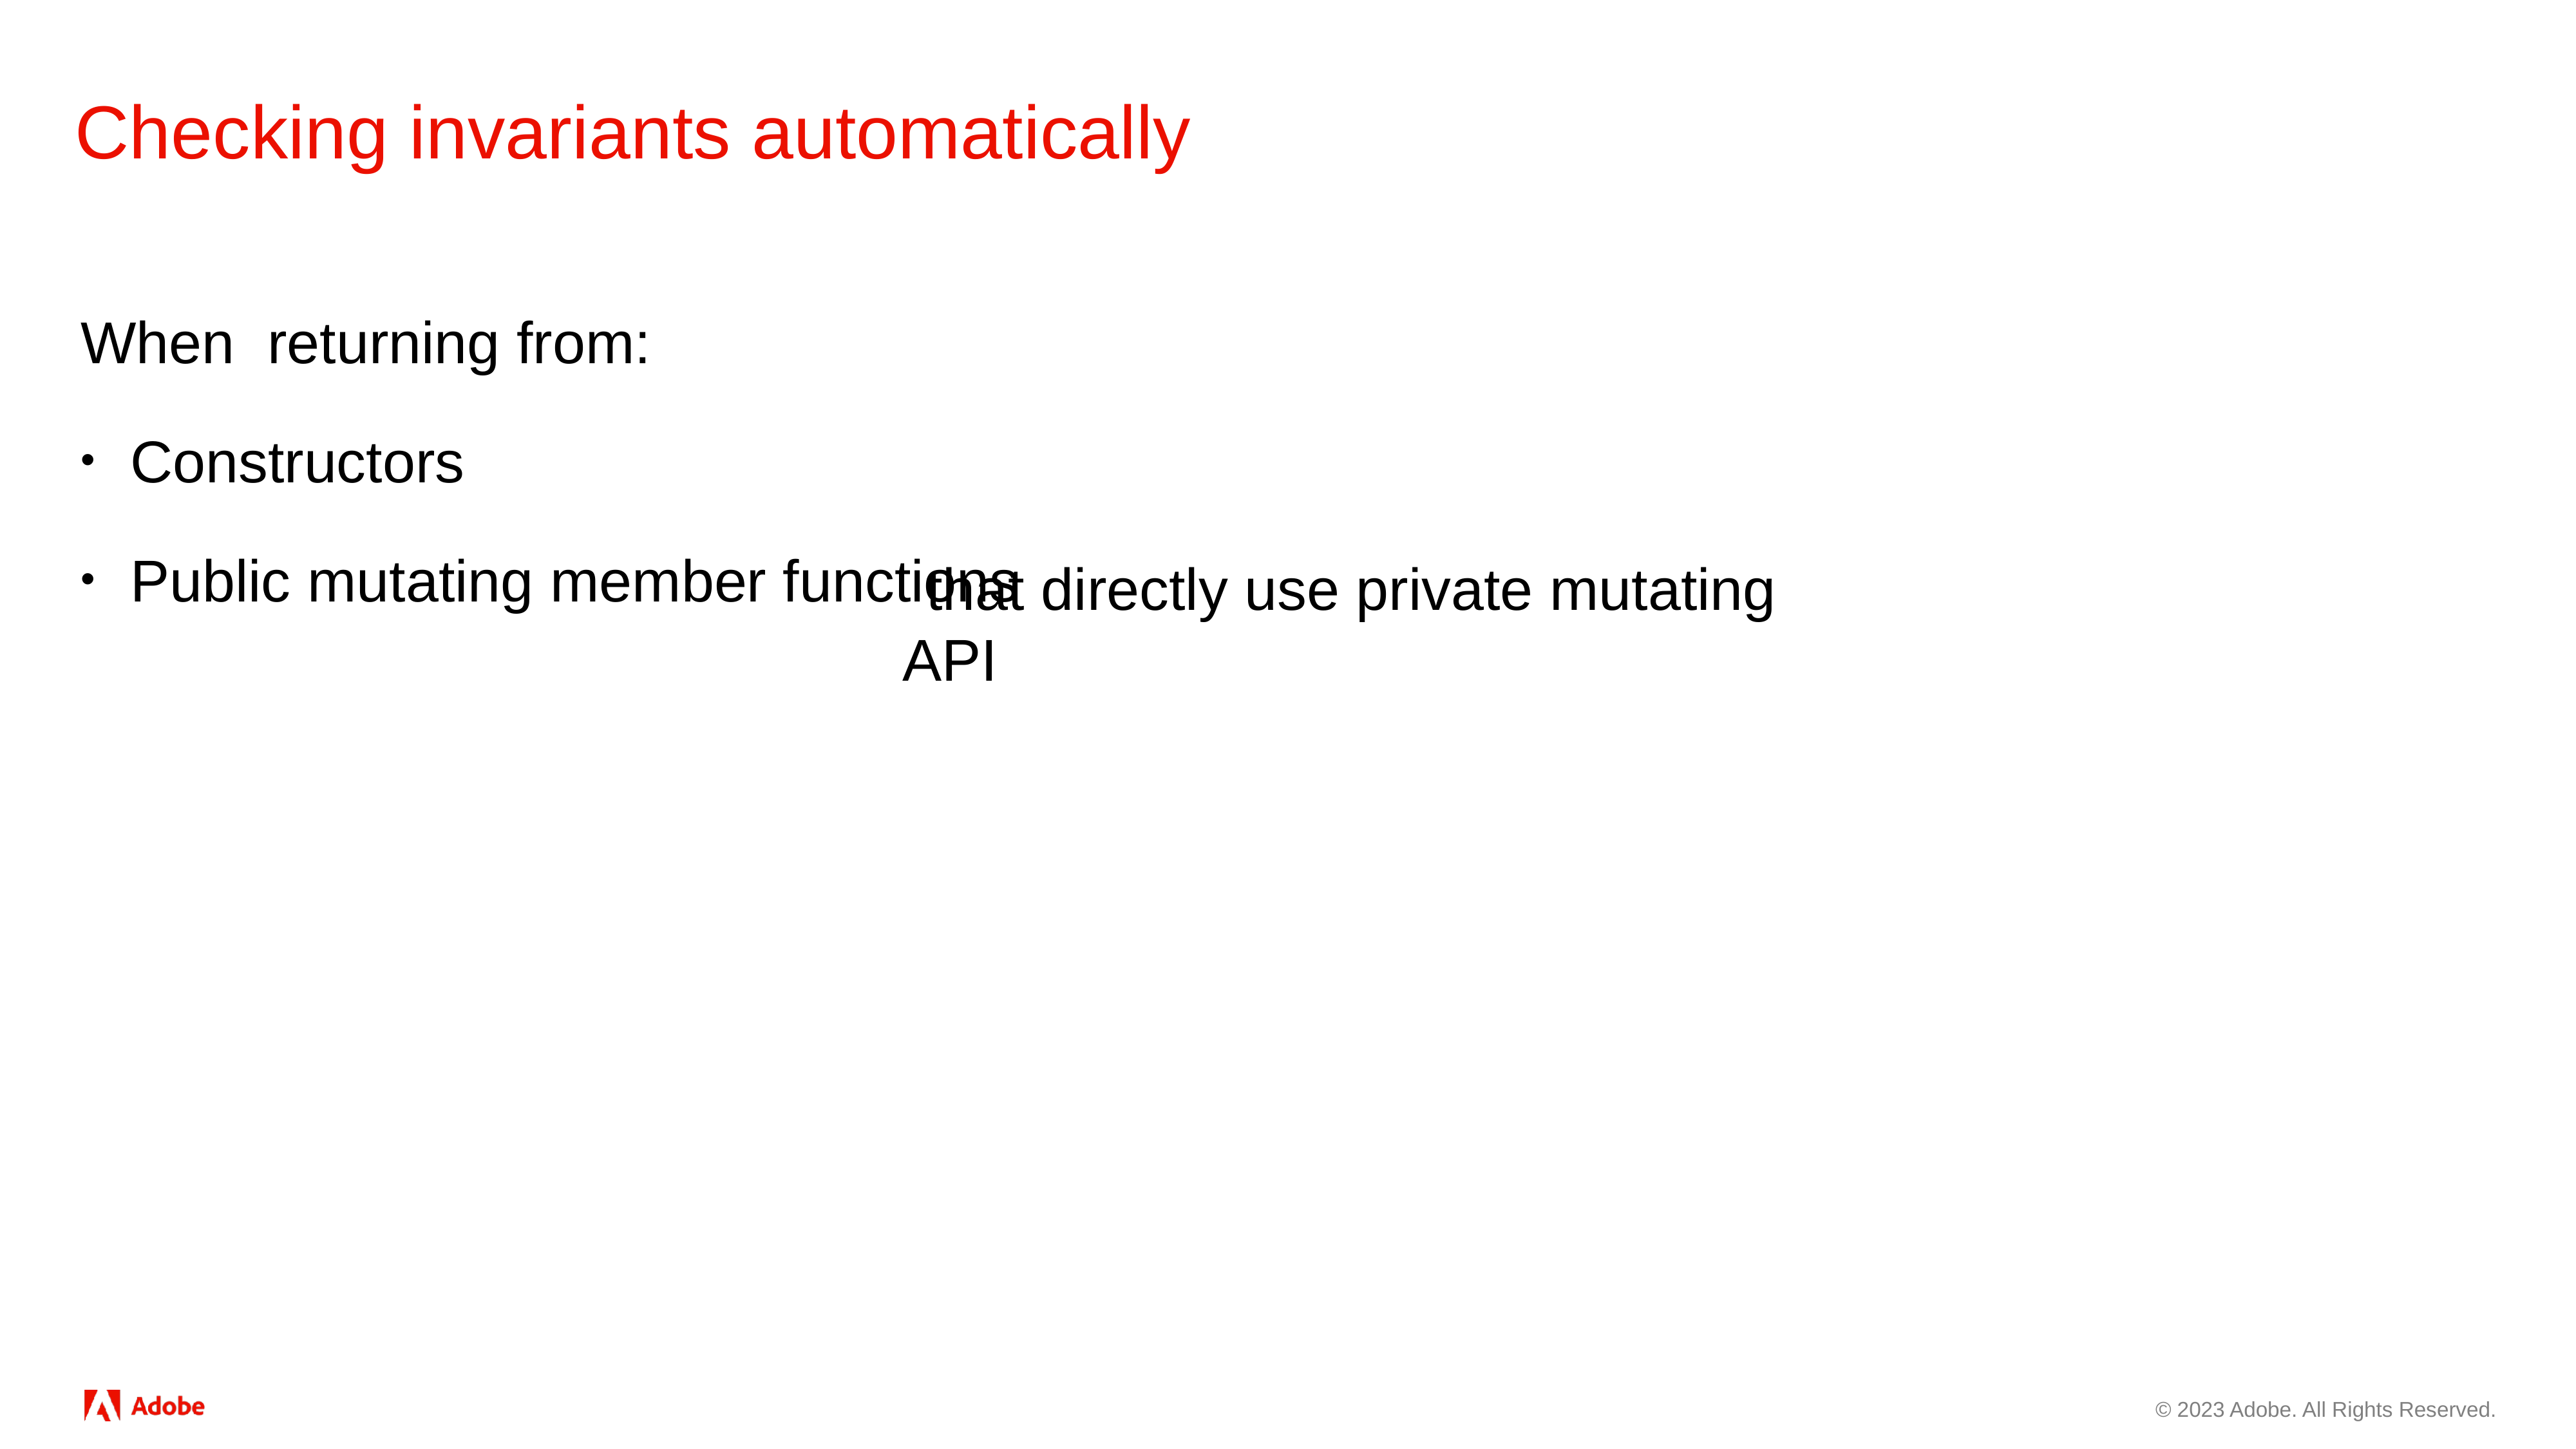

# Checking invariants automatically
When  returning from:
Constructors
Public mutating member functions
that directly use private mutating API
57